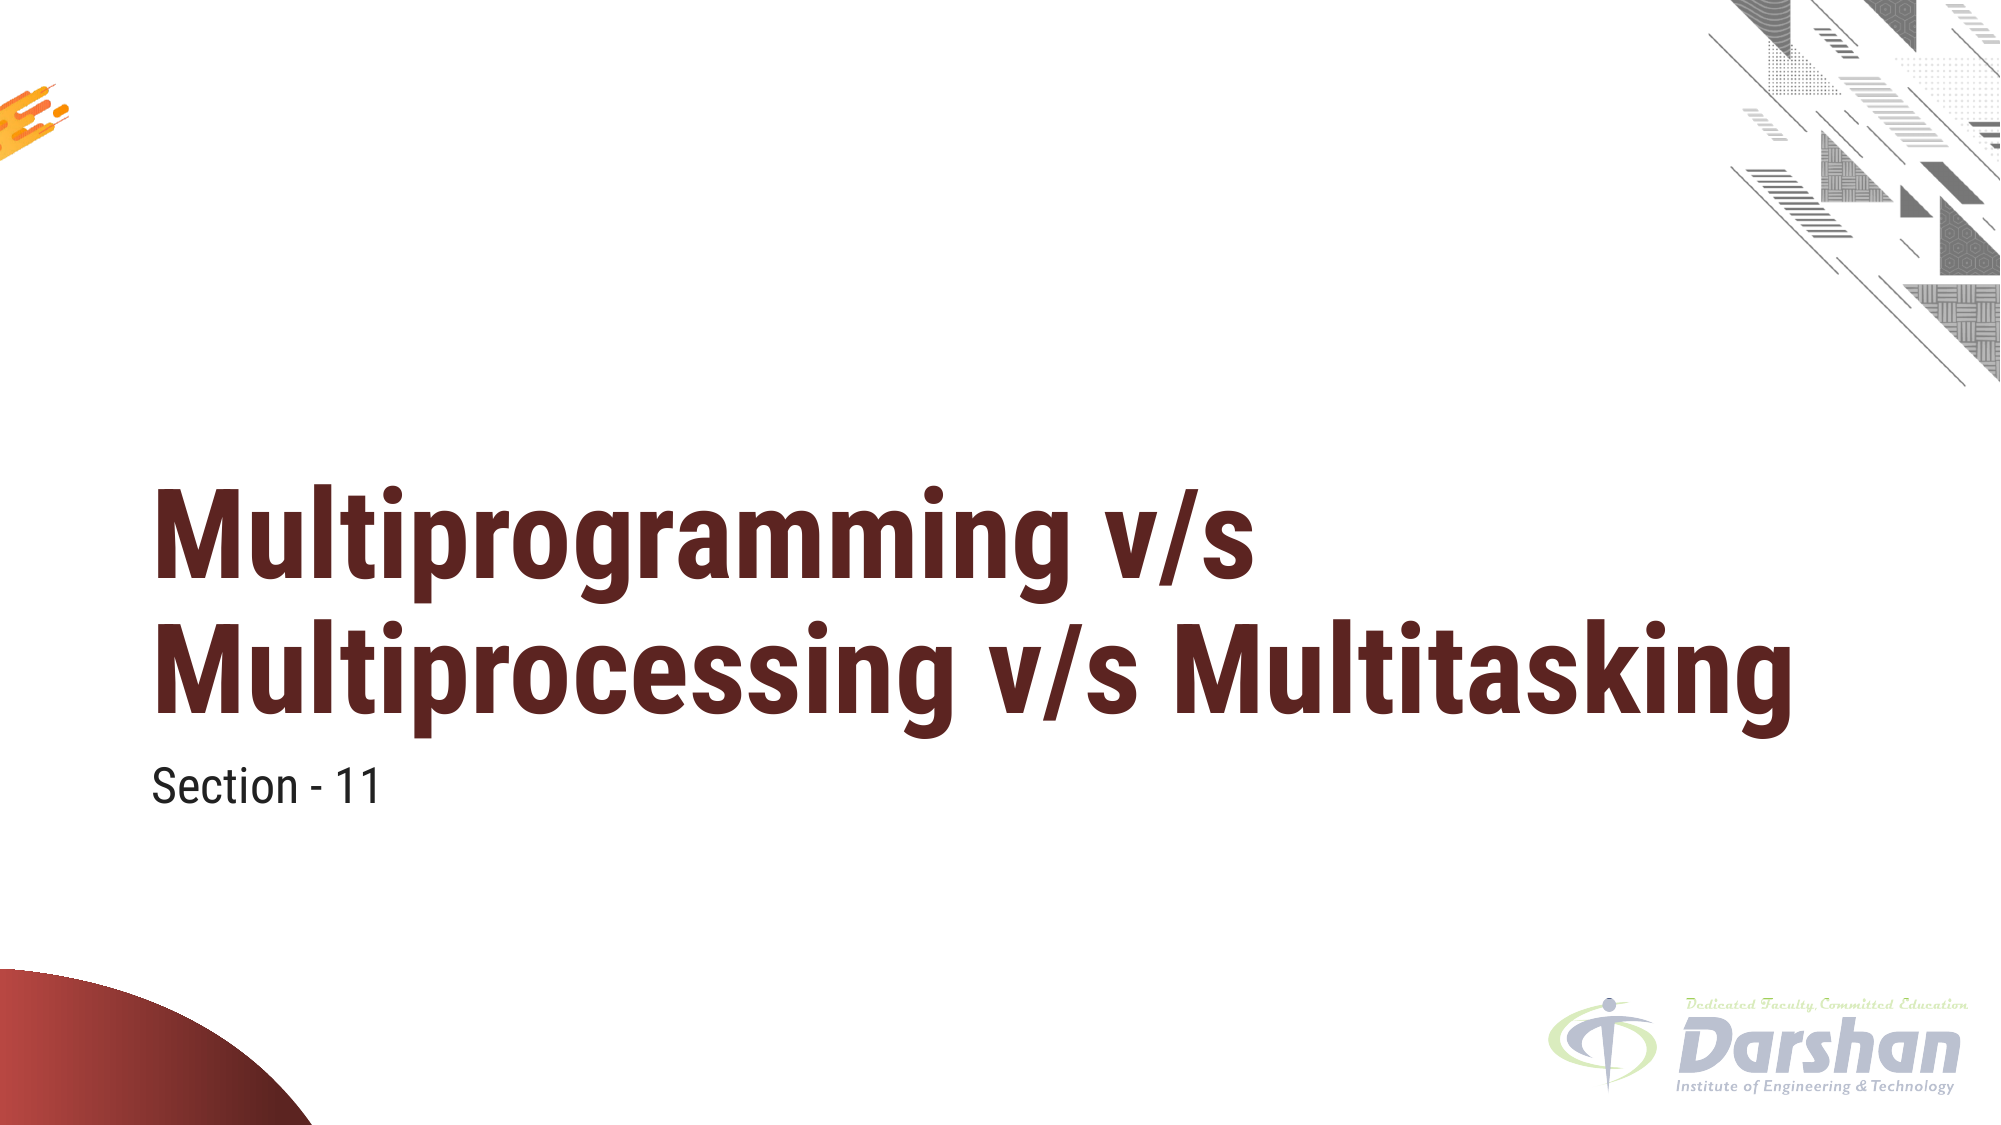

# Multiprogramming v/s Multiprocessing v/s Multitasking
Section - 11